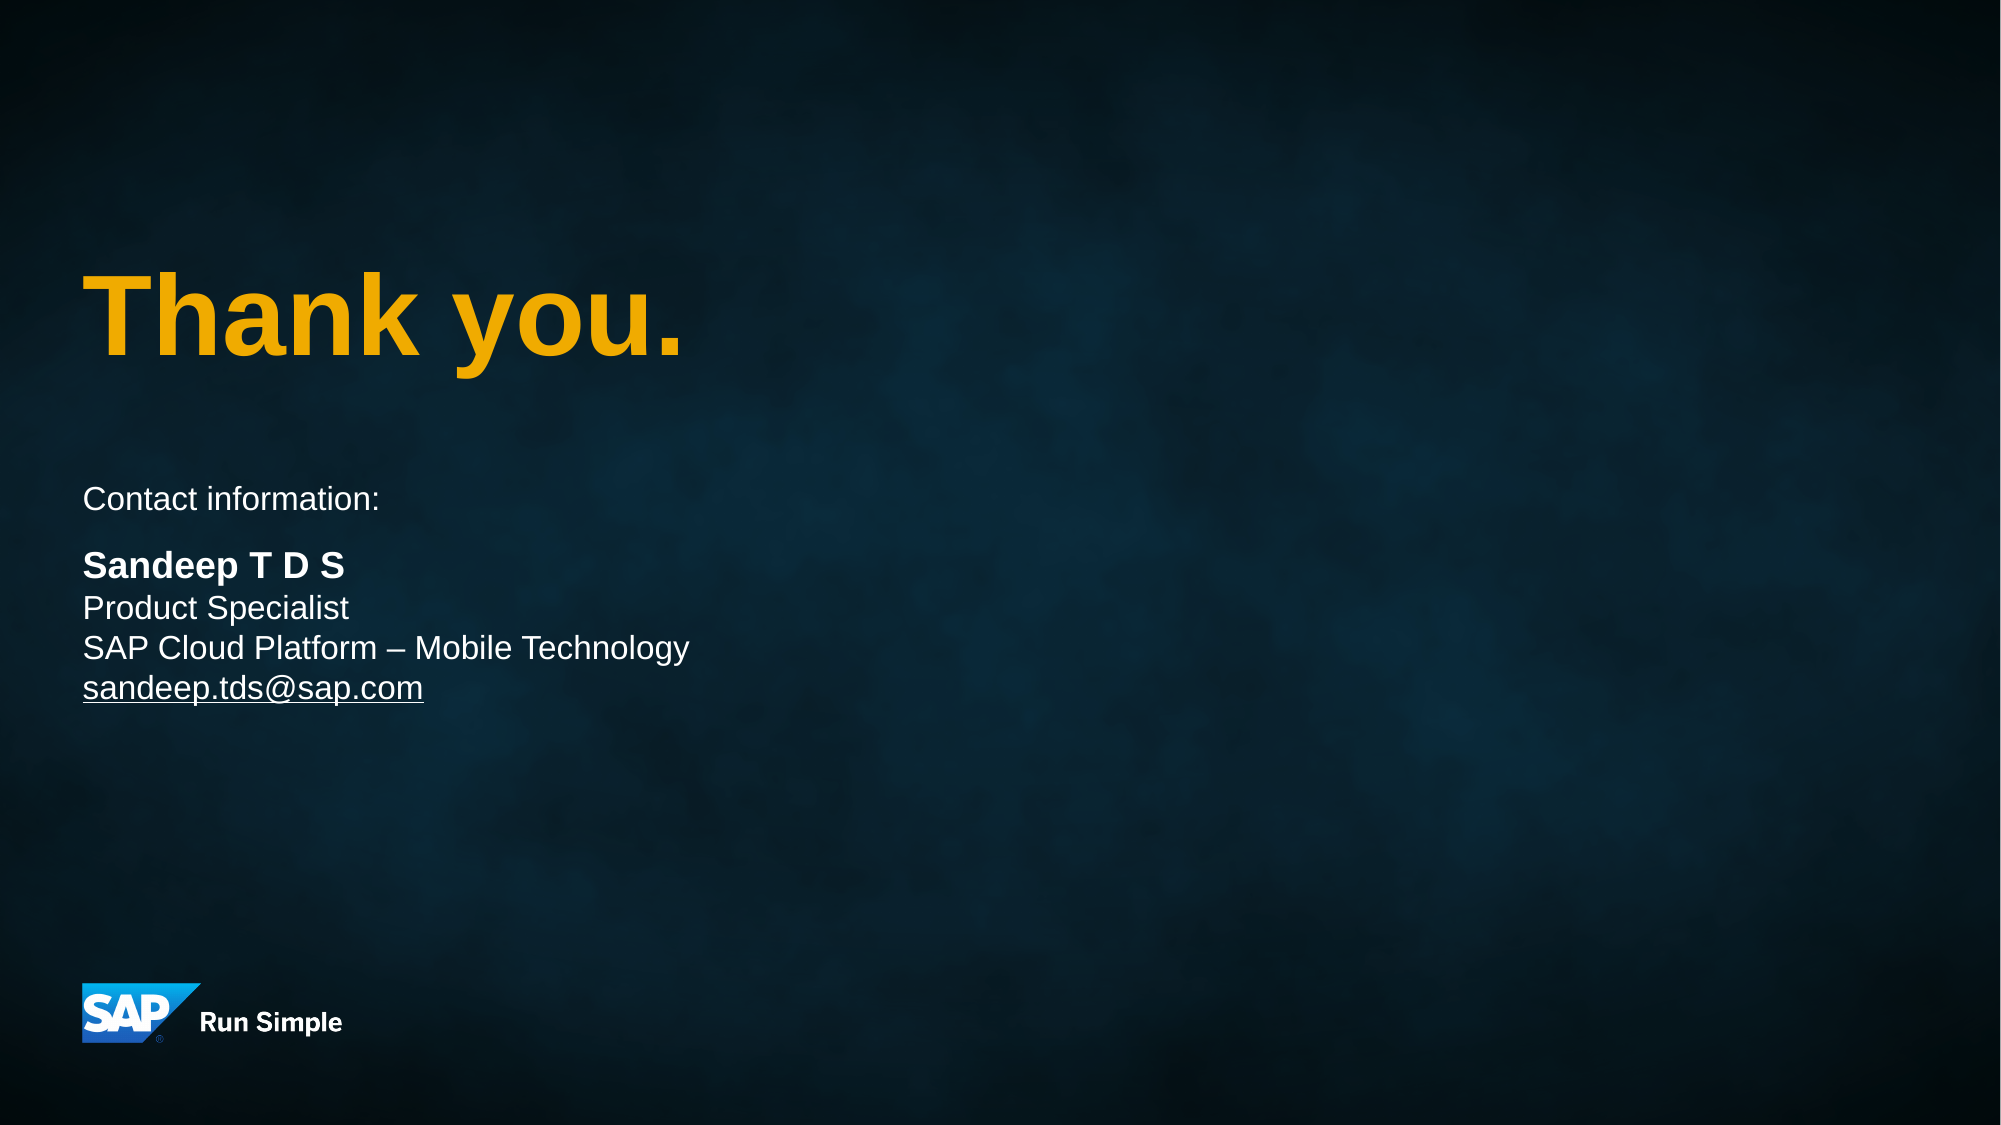

# Thank you.
Contact information:
Sandeep T D S
Product Specialist
SAP Cloud Platform – Mobile Technology
sandeep.tds@sap.com